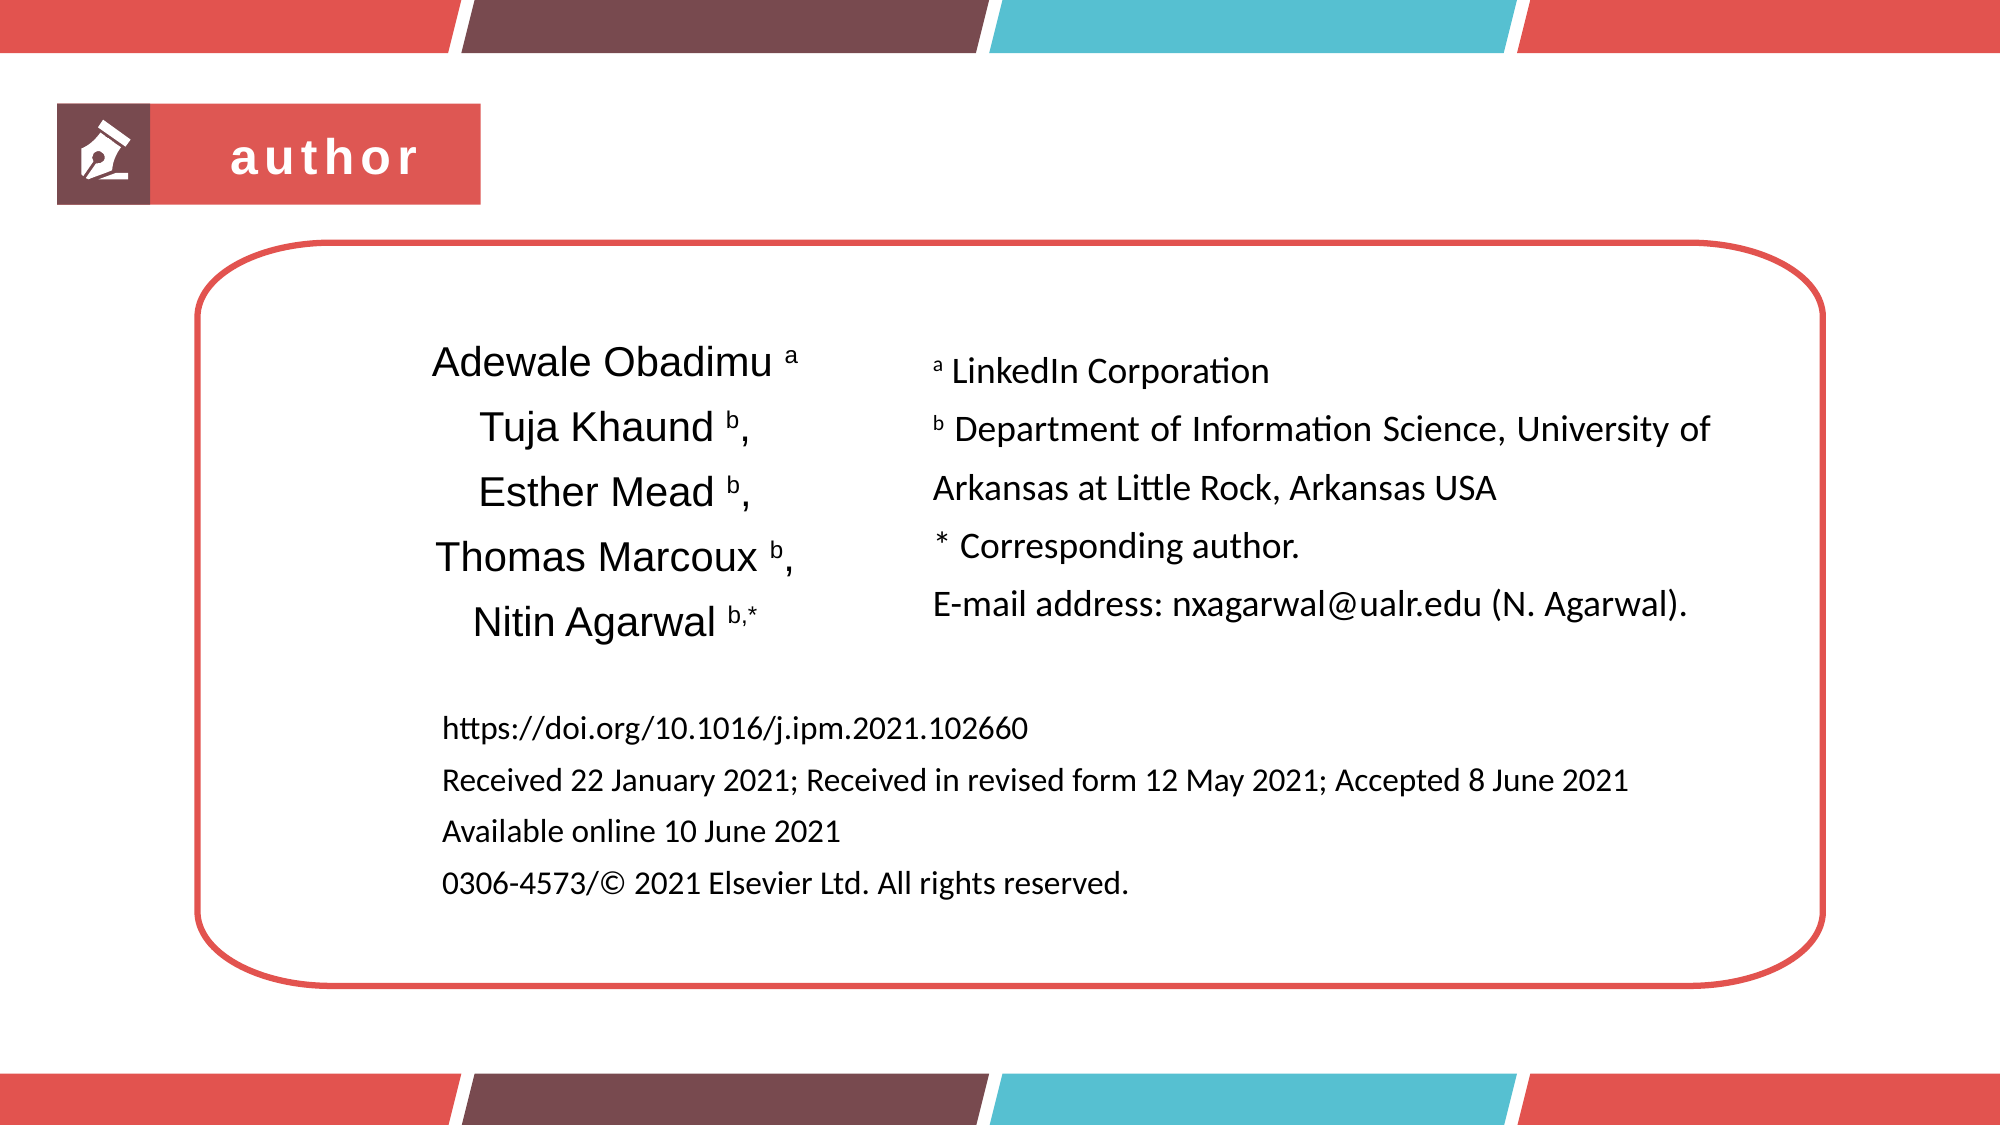

author

Adewale Obadimu a
Tuja Khaund b,
Esther Mead b,
Thomas Marcoux b,
Nitin Agarwal b,*
a LinkedIn Corporation
b Department of Information Science, University of Arkansas at Little Rock, Arkansas USA
* Corresponding author.
E-mail address: nxagarwal@ualr.edu (N. Agarwal).
https://doi.org/10.1016/j.ipm.2021.102660
Received 22 January 2021; Received in revised form 12 May 2021; Accepted 8 June 2021
Available online 10 June 2021
0306-4573/© 2021 Elsevier Ltd. All rights reserved.